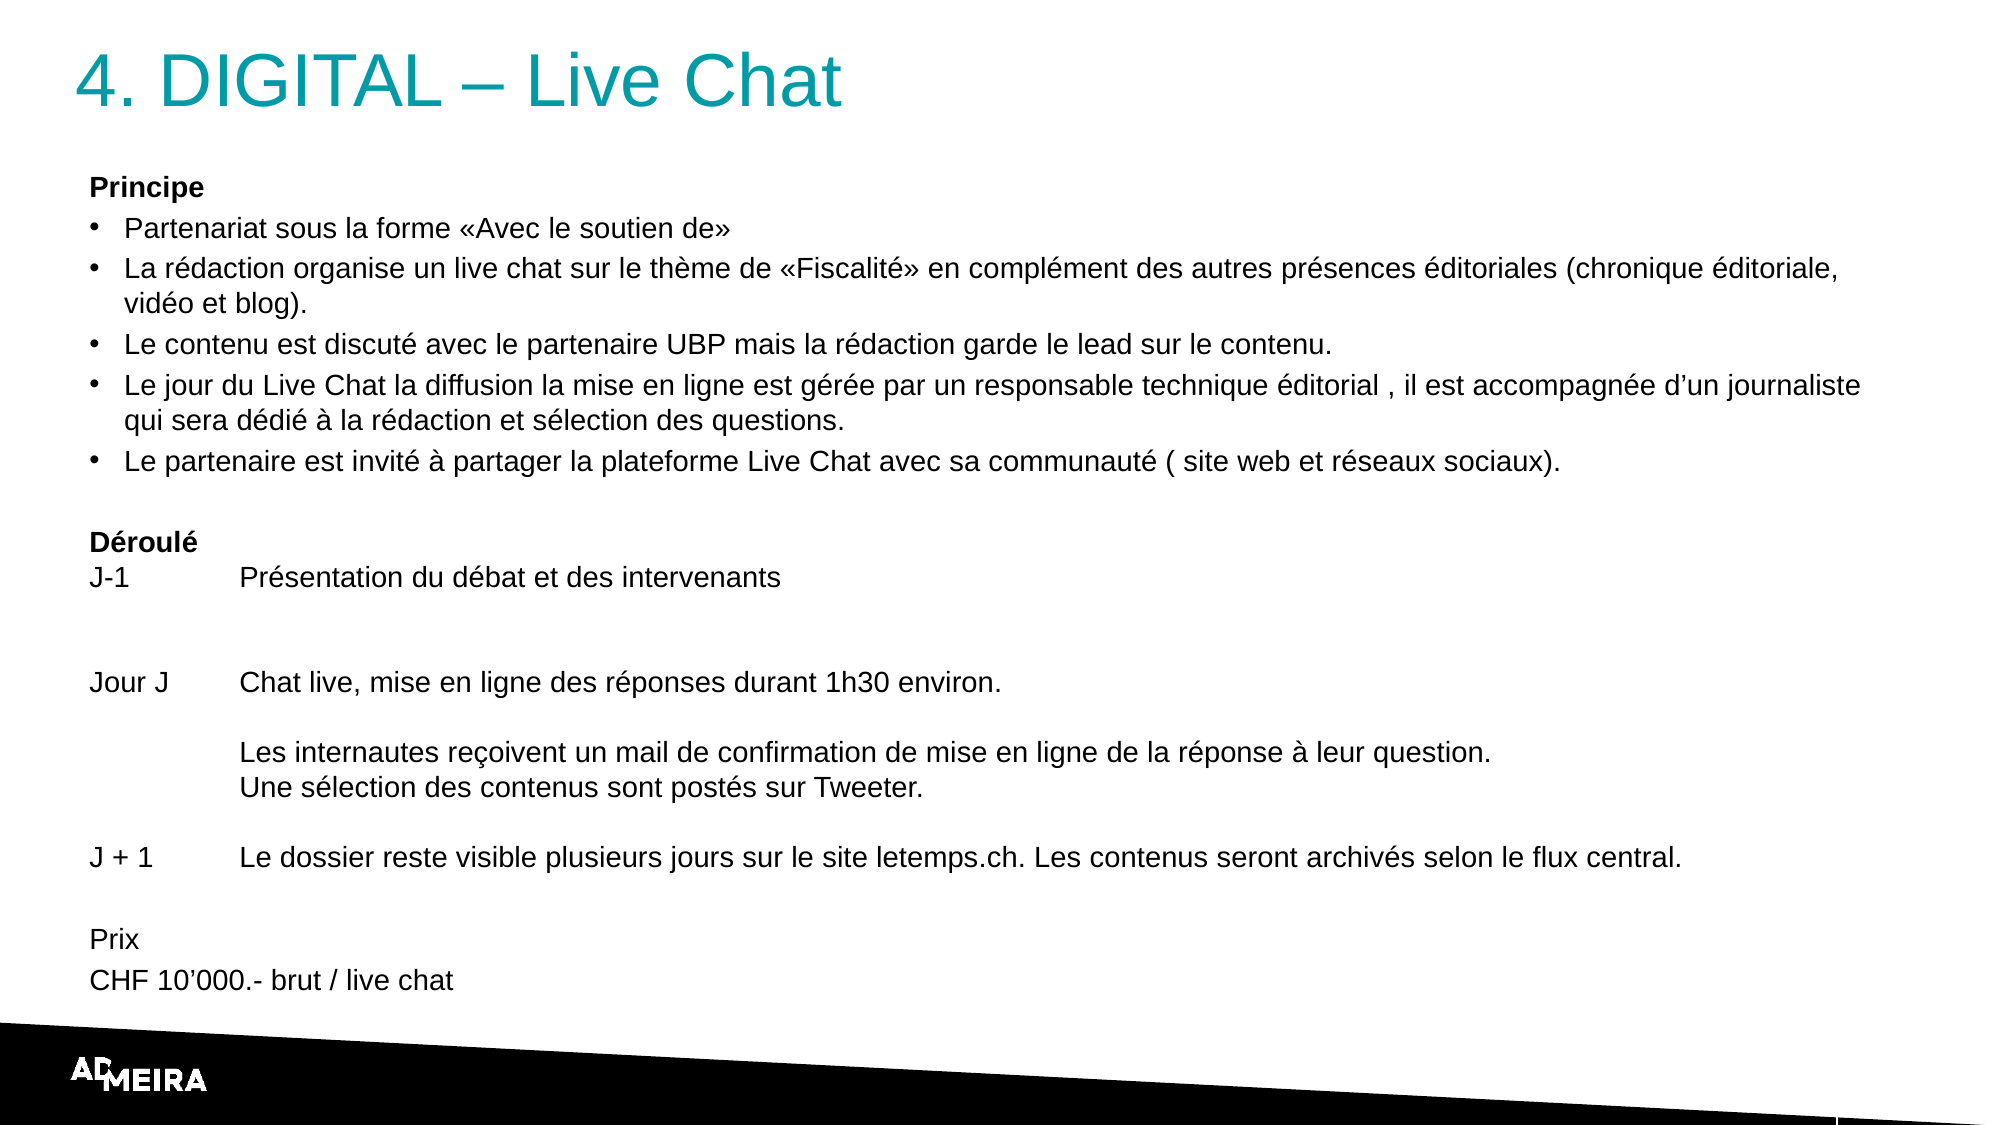

# 4. DIGITAL – Live Chat
Principe
Partenariat sous la forme «Avec le soutien de»
La rédaction organise un live chat sur le thème de «Fiscalité» en complément des autres présences éditoriales (chronique éditoriale, vidéo et blog).
Le contenu est discuté avec le partenaire UBP mais la rédaction garde le lead sur le contenu.
Le jour du Live Chat la diffusion la mise en ligne est gérée par un responsable technique éditorial , il est accompagnée d’un journaliste qui sera dédié à la rédaction et sélection des questions.
Le partenaire est invité à partager la plateforme Live Chat avec sa communauté ( site web et réseaux sociaux).

Déroulé
J-1	Présentation du débat et des intervenants

Jour J	Chat live, mise en ligne des réponses durant 1h30 environ.

	Les internautes reçoivent un mail de confirmation de mise en ligne de la réponse à leur question.
	Une sélection des contenus sont postés sur Tweeter.

J + 1	Le dossier reste visible plusieurs jours sur le site letemps.ch. Les contenus seront archivés selon le flux central.

Prix
CHF 10’000.- brut / live chat

14
19/10/2016